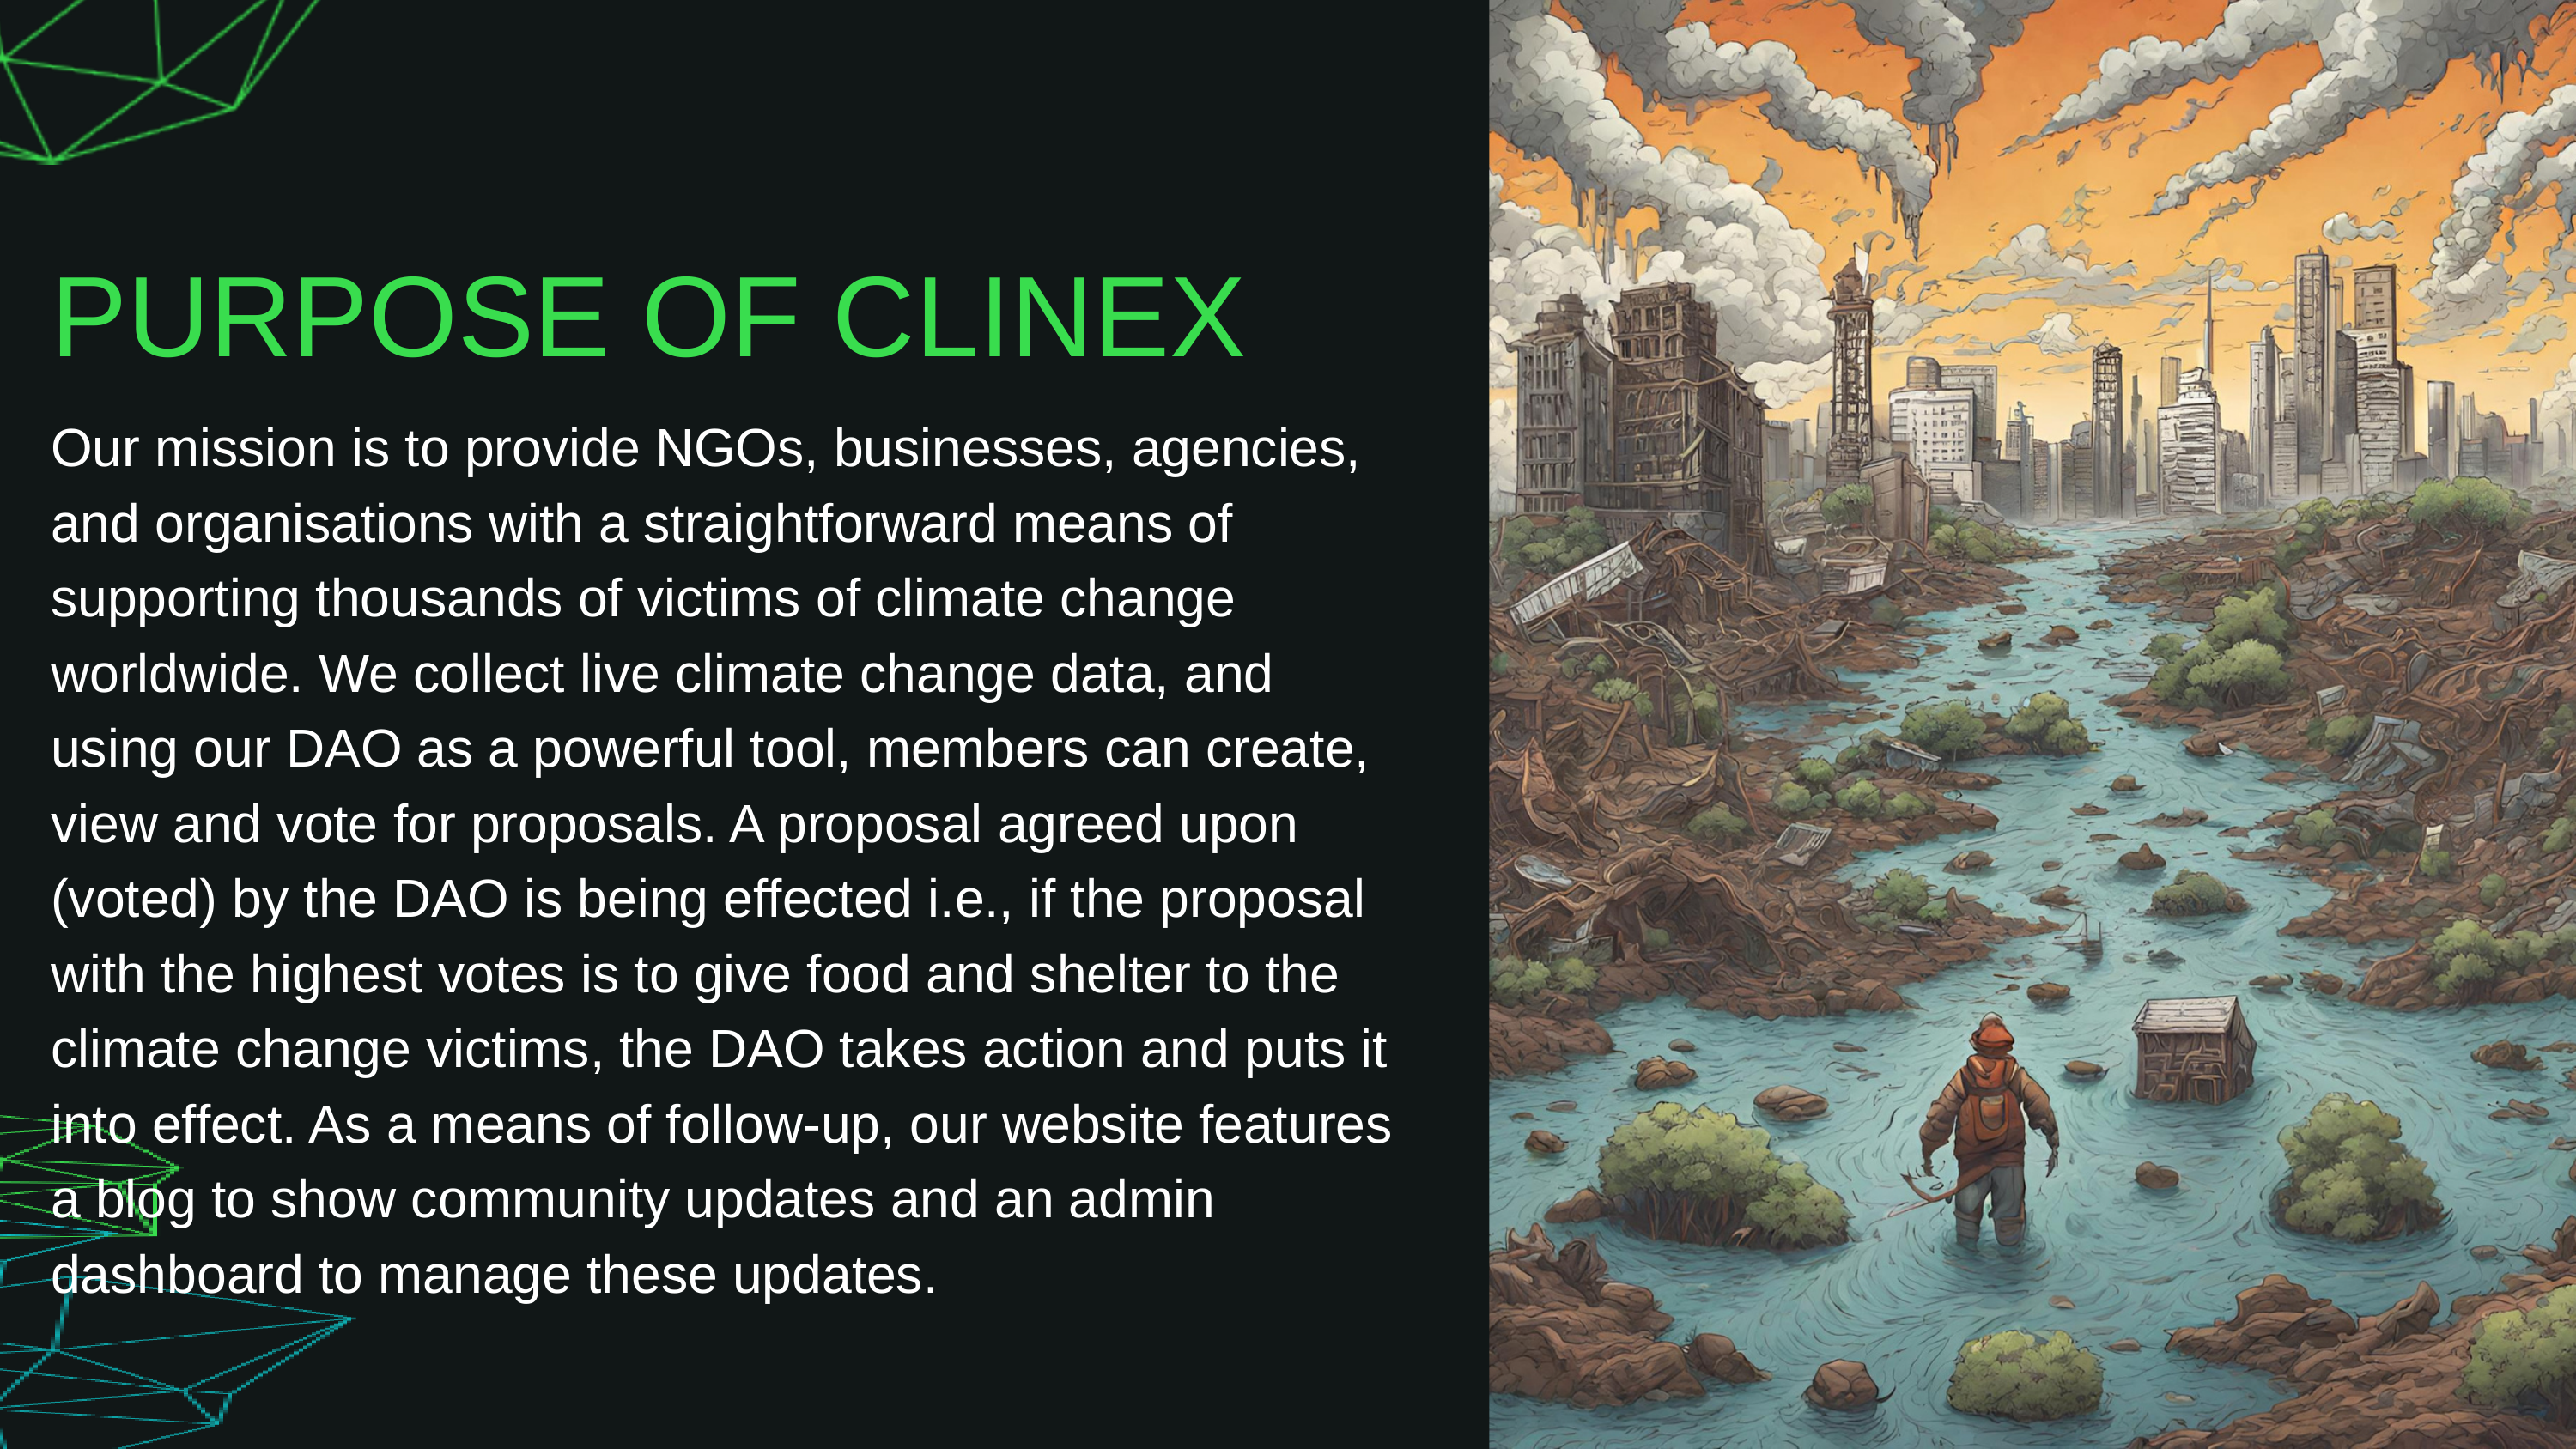

PURPOSE OF CLINEX
Our mission is to provide NGOs, businesses, agencies, and organisations with a straightforward means of supporting thousands of victims of climate change worldwide. We collect live climate change data, and using our DAO as a powerful tool, members can create, view and vote for proposals. A proposal agreed upon (voted) by the DAO is being effected i.e., if the proposal with the highest votes is to give food and shelter to the climate change victims, the DAO takes action and puts it into effect. As a means of follow-up, our website features a blog to show community updates and an admin dashboard to manage these updates.